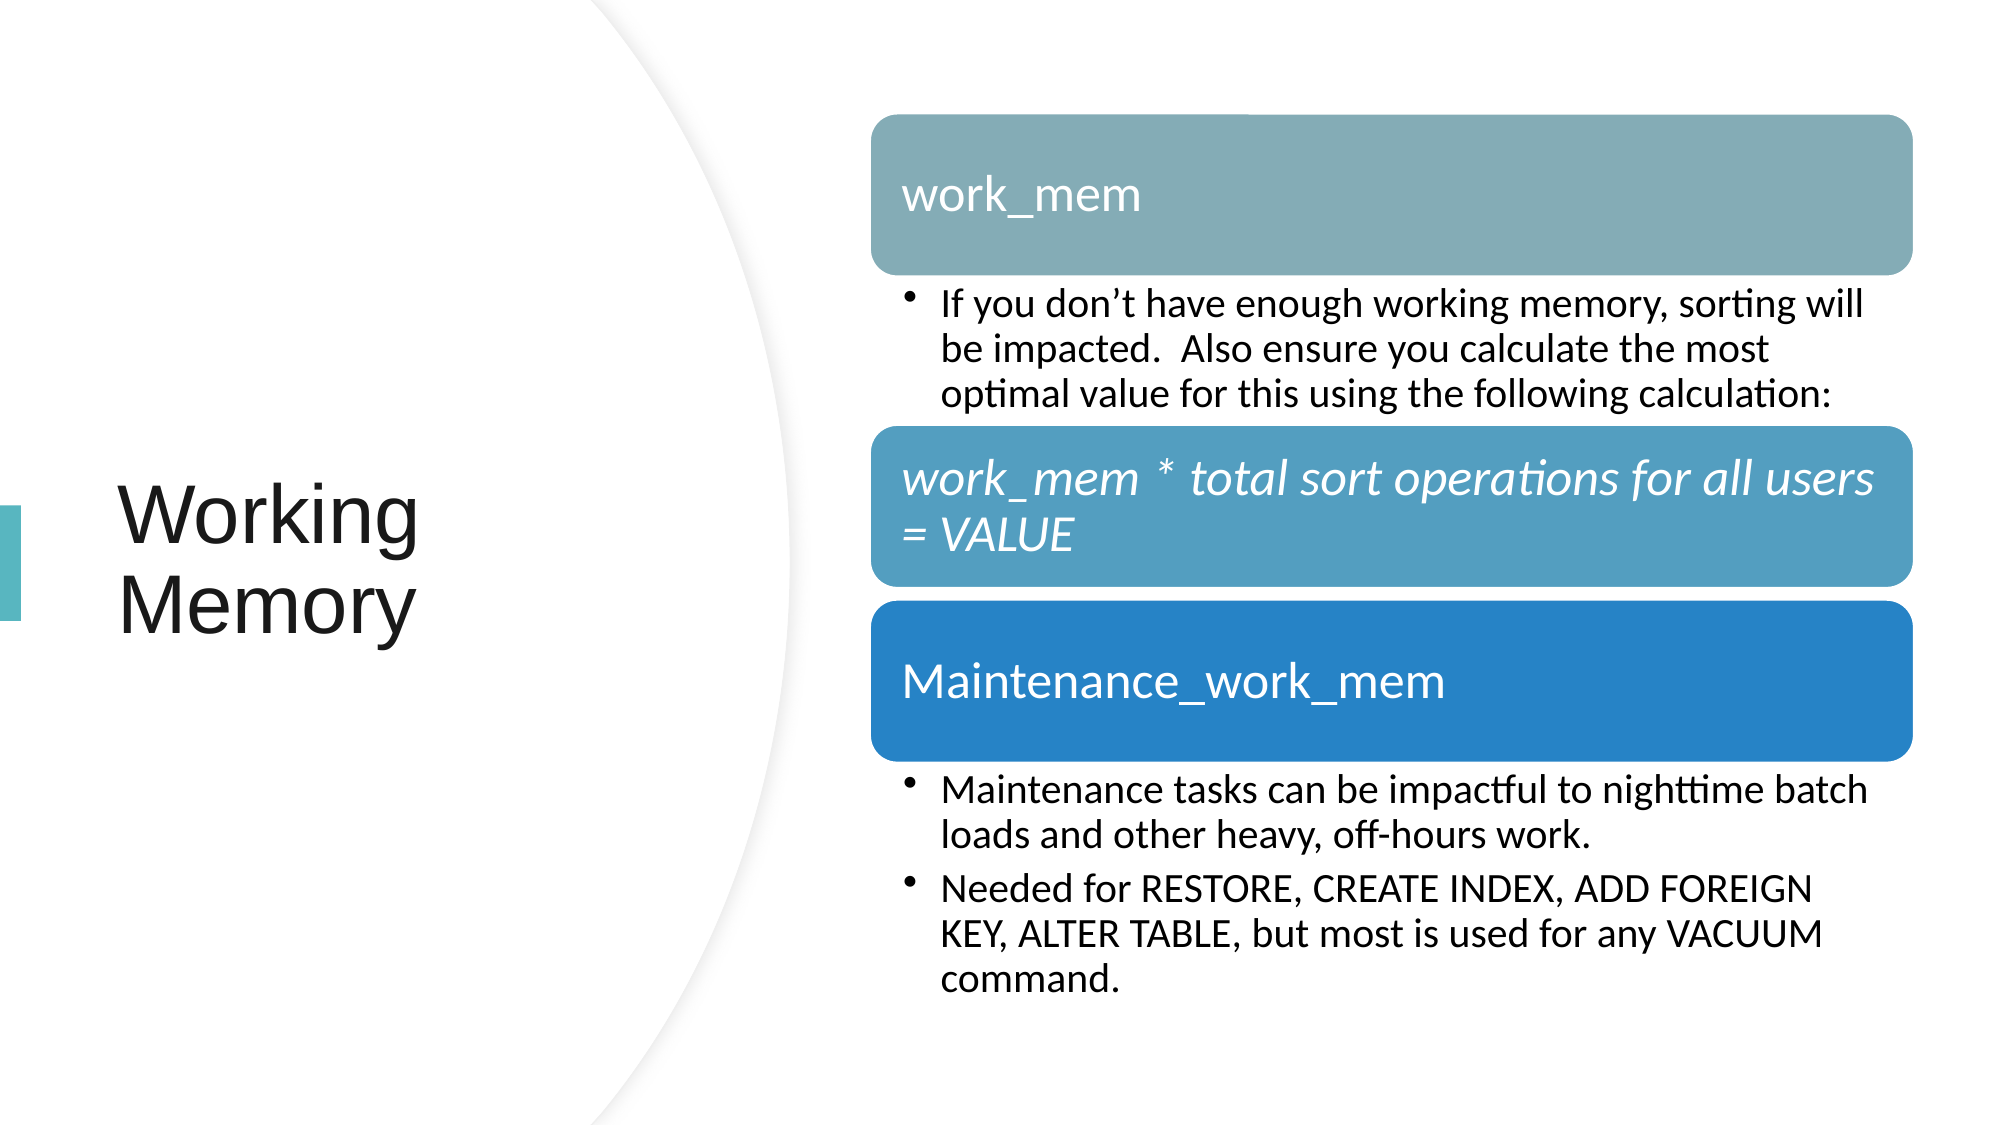

work_mem
If you don’t have enough working memory, sorting will be impacted.  Also ensure you calculate the most optimal value for this using the following calculation:
work_mem * total sort operations for all users = VALUE
Maintenance_work_mem
Maintenance tasks can be impactful to nighttime batch loads and other heavy, off-hours work.
Needed for RESTORE, CREATE INDEX, ADD FOREIGN KEY, ALTER TABLE, but most is used for any VACUUM command.
# Working Memory